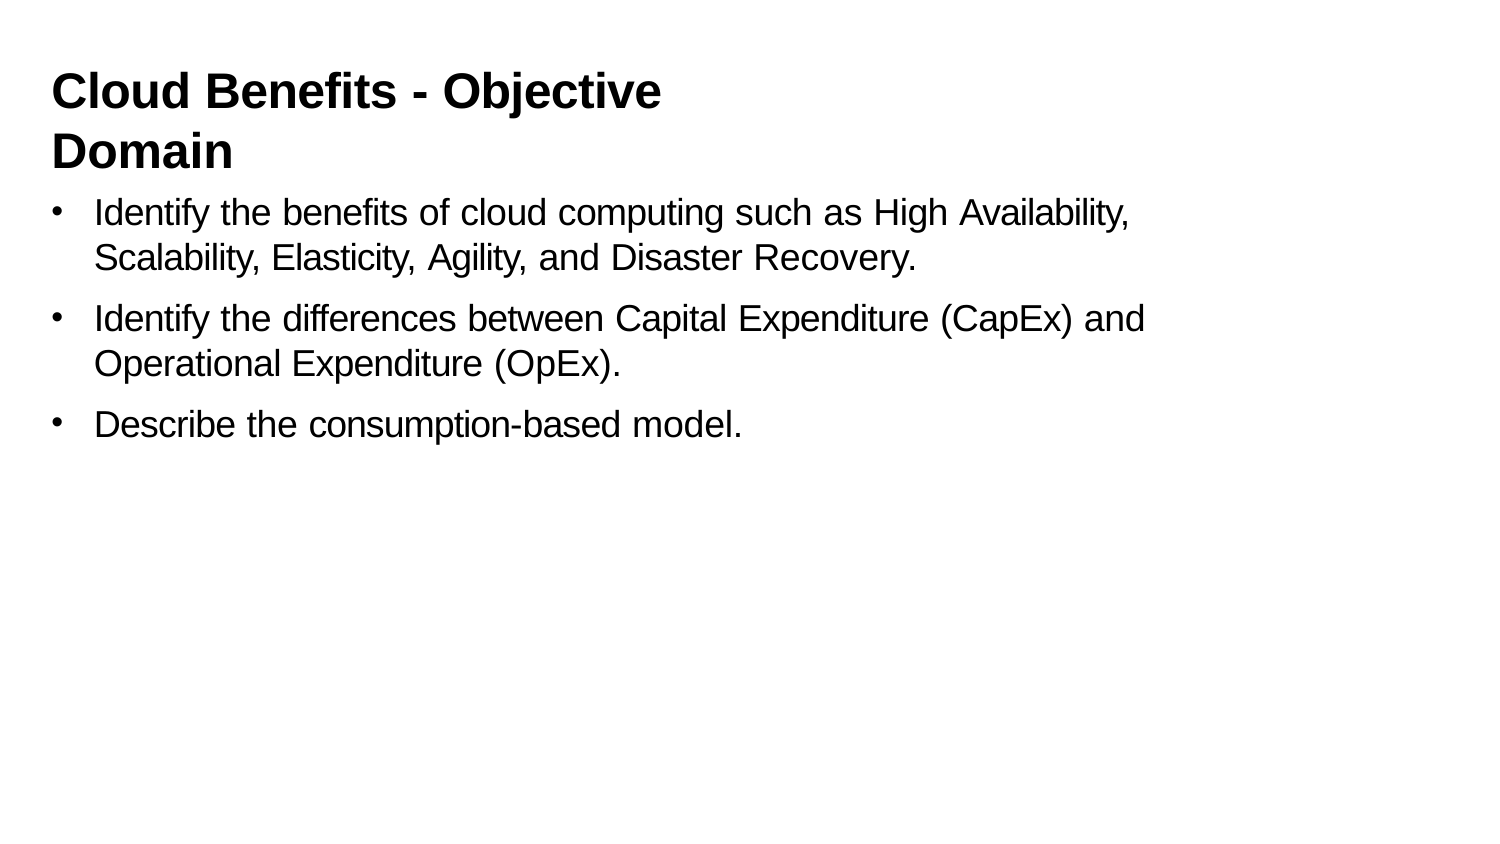

# Cloud Benefits - Objective Domain
Identify the benefits of cloud computing such as High Availability, Scalability, Elasticity, Agility, and Disaster Recovery.
Identify the differences between Capital Expenditure (CapEx) and Operational Expenditure (OpEx).
Describe the consumption-based model.